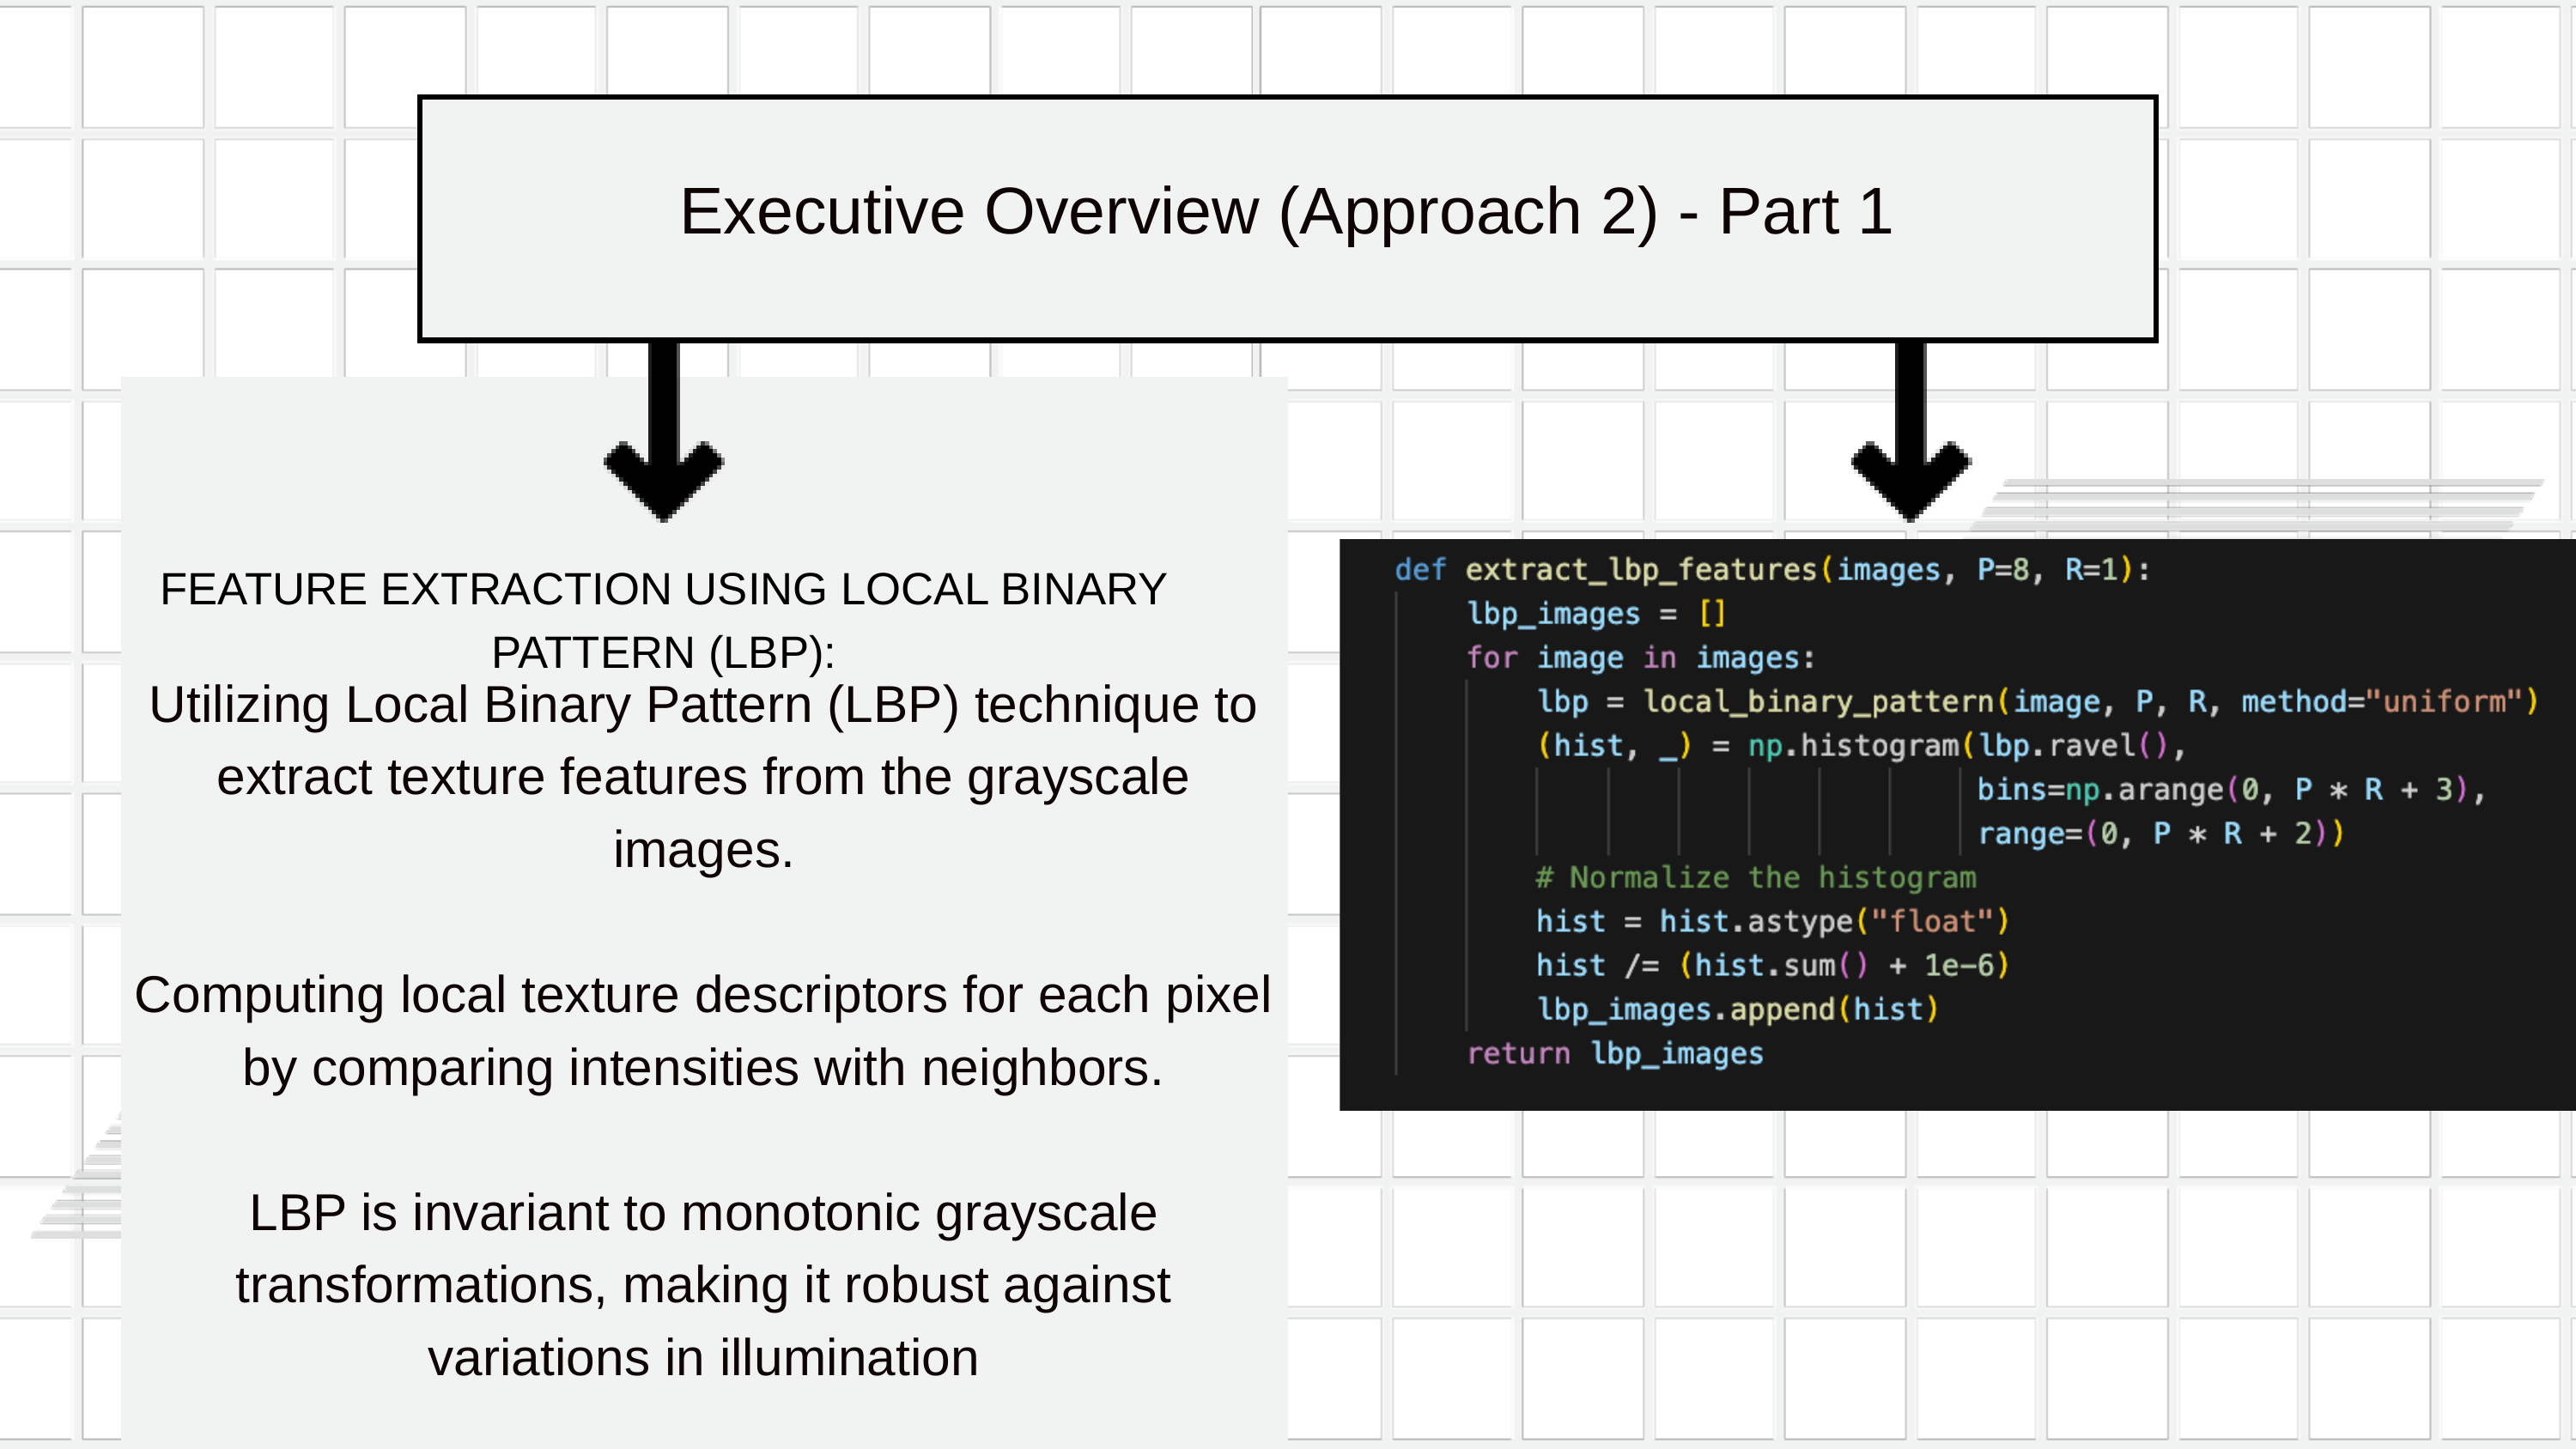

Executive Overview (Approach 2) - Part 1

Utilizing Local Binary Pattern (LBP) technique to extract texture features from the grayscale images.

Computing local texture descriptors for each pixel by comparing intensities with neighbors.

LBP is invariant to monotonic grayscale transformations, making it robust against variations in illumination

FEATURE EXTRACTION USING LOCAL BINARY PATTERN (LBP):